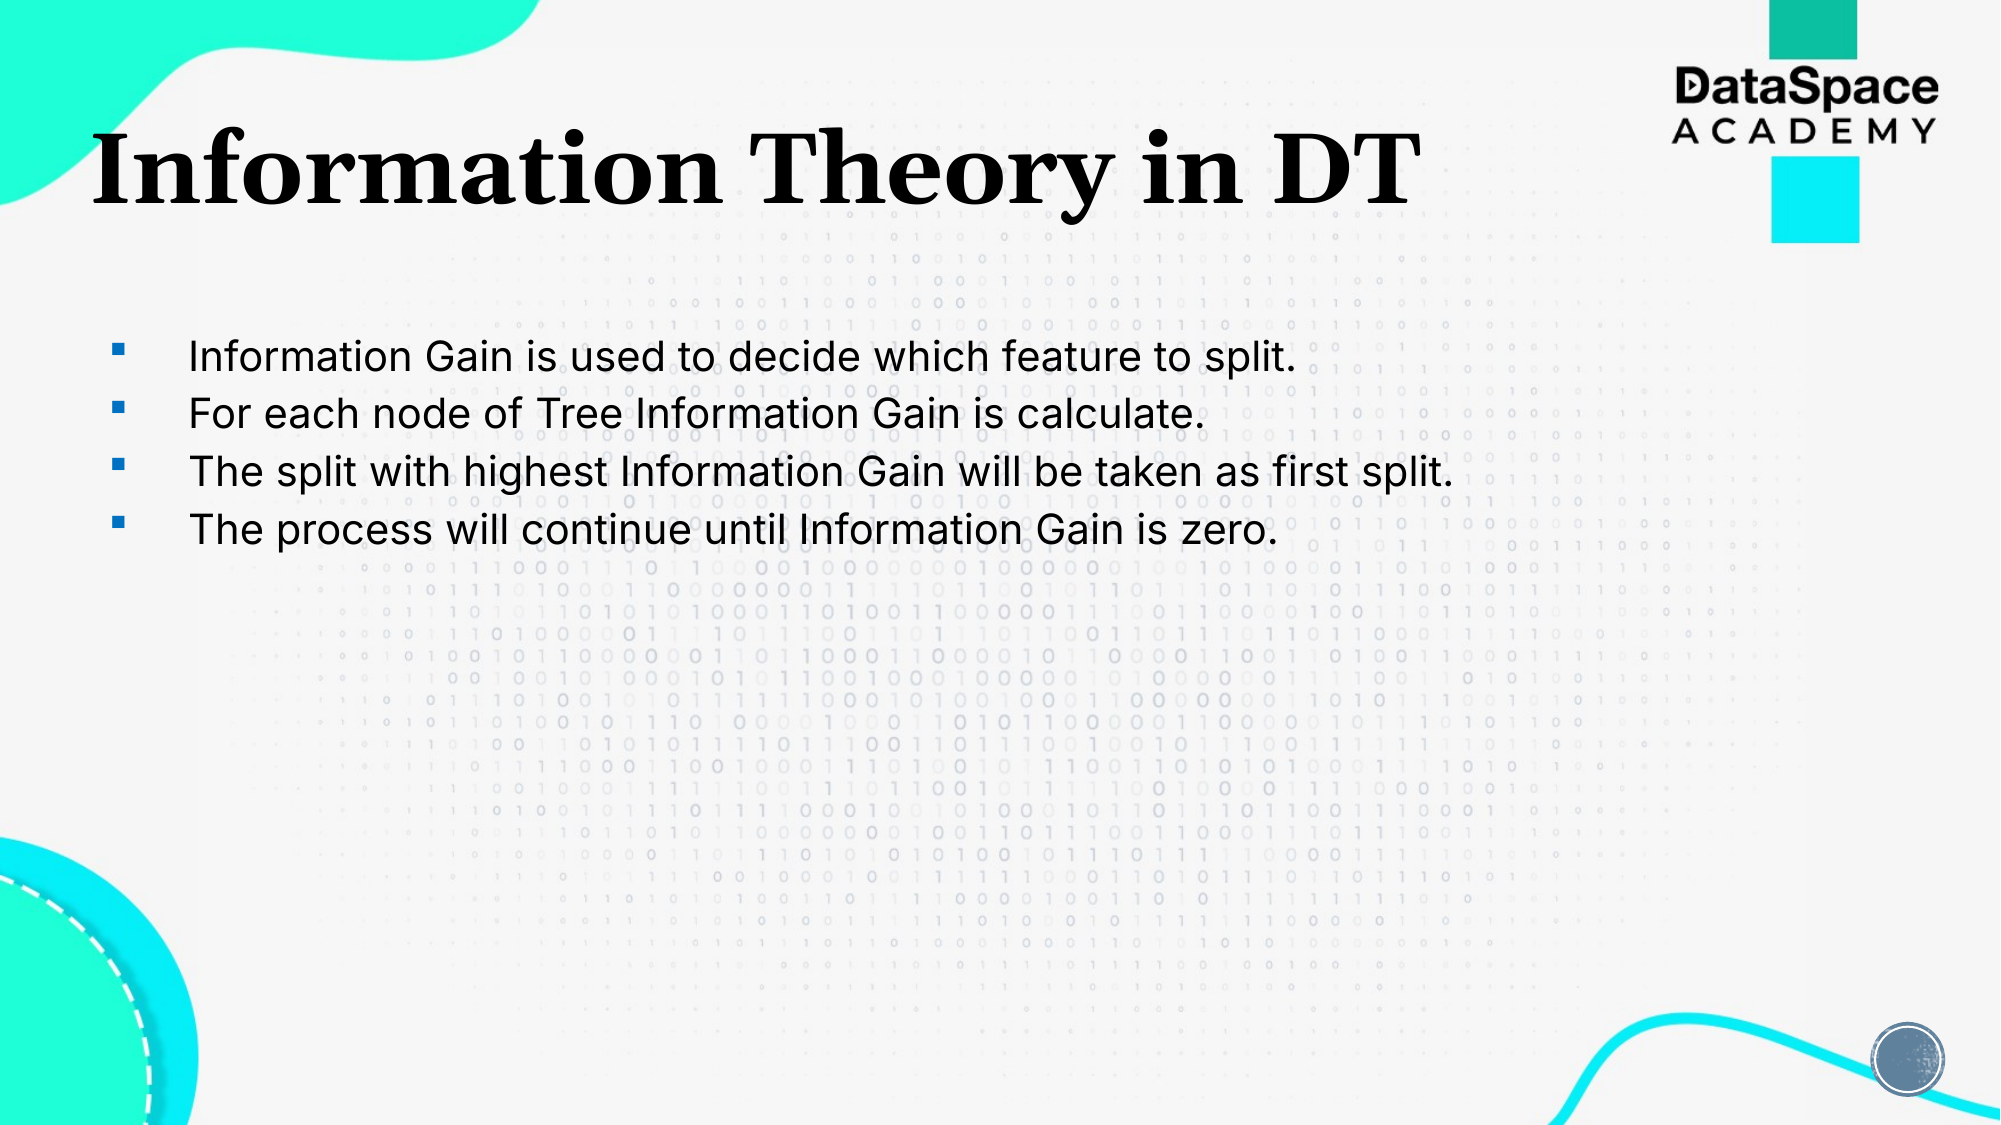

# Information Theory in DT
Information Gain is used to decide which feature to split.
For each node of Tree Information Gain is calculate.
The split with highest Information Gain will be taken as first split.
The process will continue until Information Gain is zero.